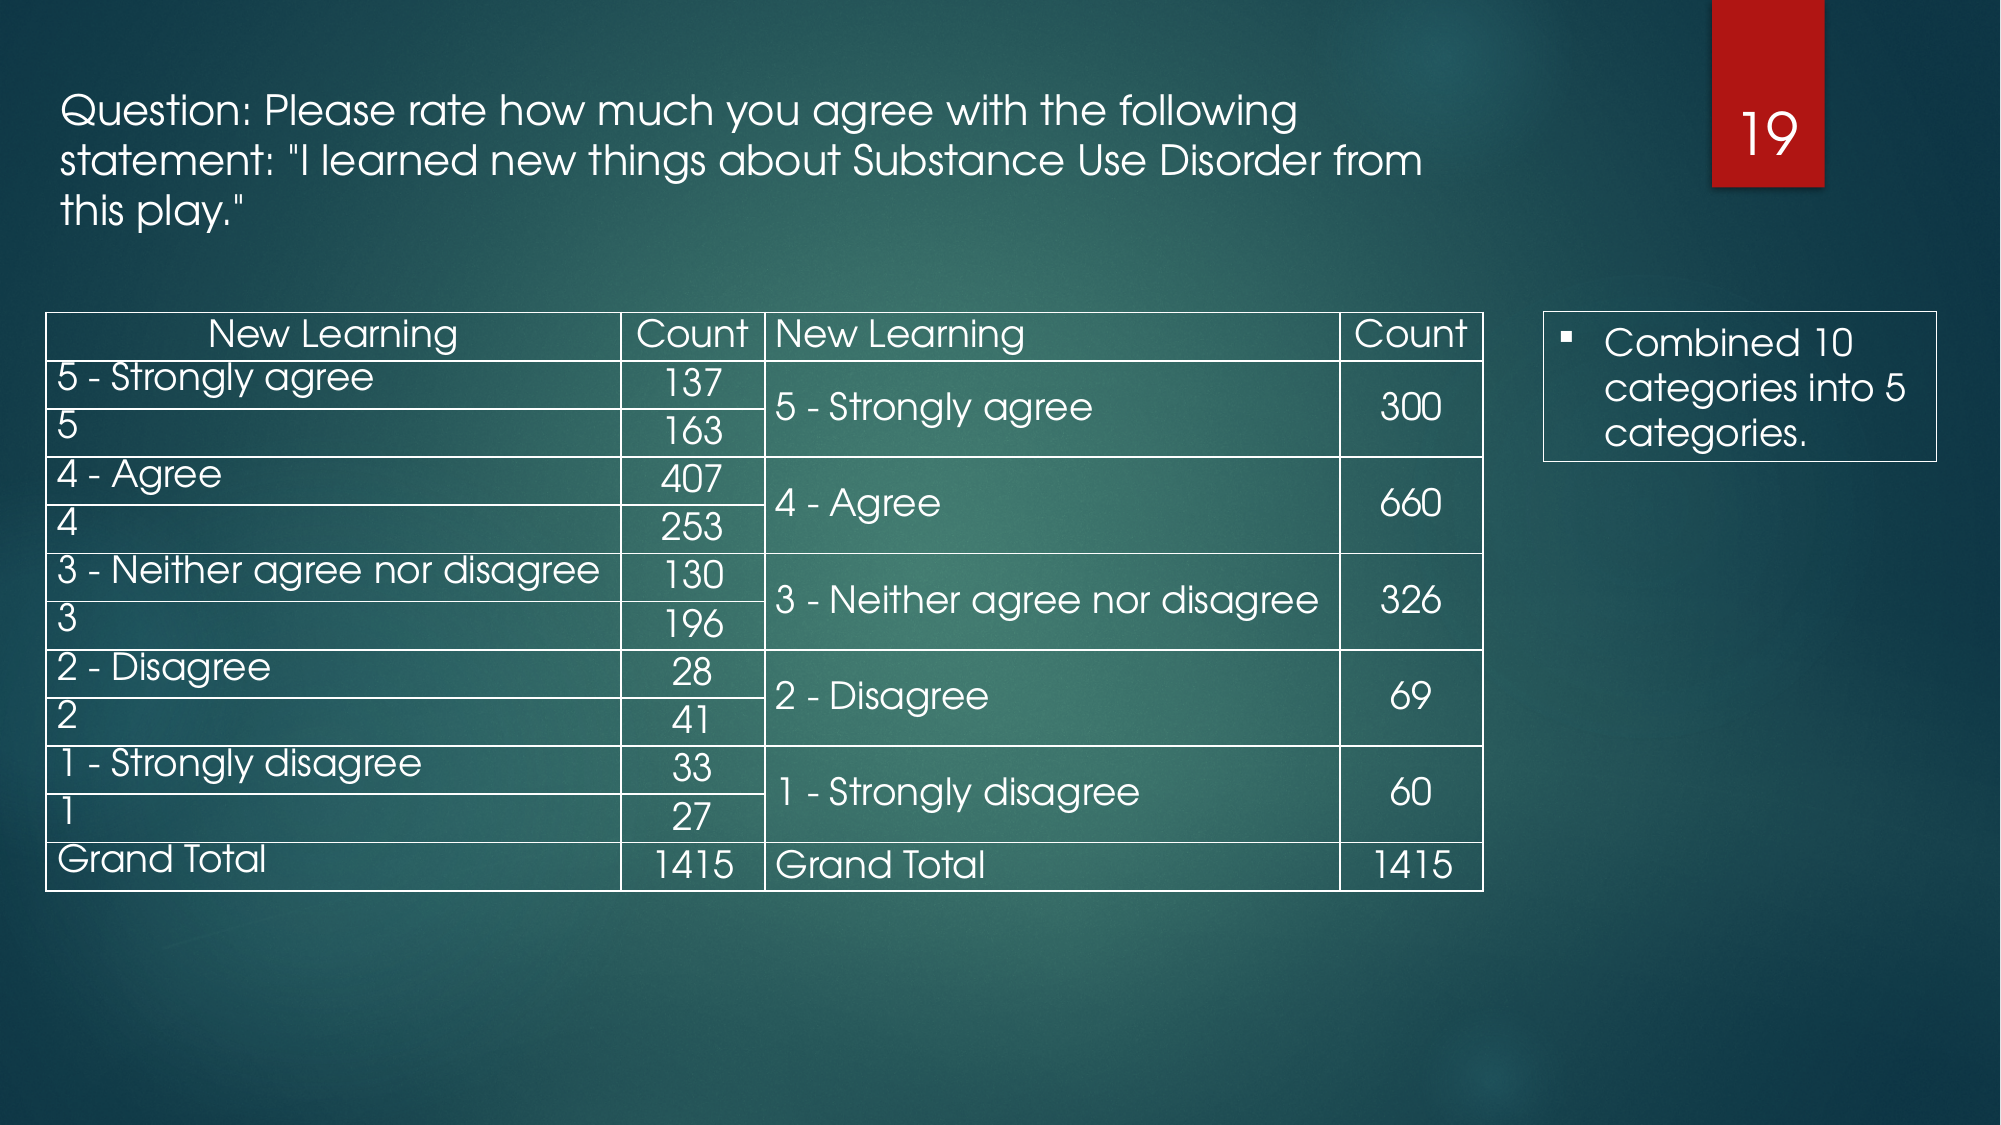

19
Question: Please rate how much you agree with the following statement: "I learned new things about Substance Use Disorder from this play."
Combined 10 categories into 5 categories.
| New Learning | Count | New Learning | Count |
| --- | --- | --- | --- |
| 5 - Strongly agree | 137 | 5 - Strongly agree | 300 |
| 5 | 163 |  |  |
| 4 - Agree | 407 | 4 - Agree | 660 |
| 4 | 253 |  |  |
| 3 - Neither agree nor disagree | 130 | 3 - Neither agree nor disagree | 326 |
| 3 | 196 |  |  |
| 2 - Disagree | 28 | 2 - Disagree | 69 |
| 2 | 41 |  |  |
| 1 - Strongly disagree | 33 | 1 - Strongly disagree | 60 |
| 1 | 27 |  |  |
| Grand Total | 1415 | Grand Total | 1415 |